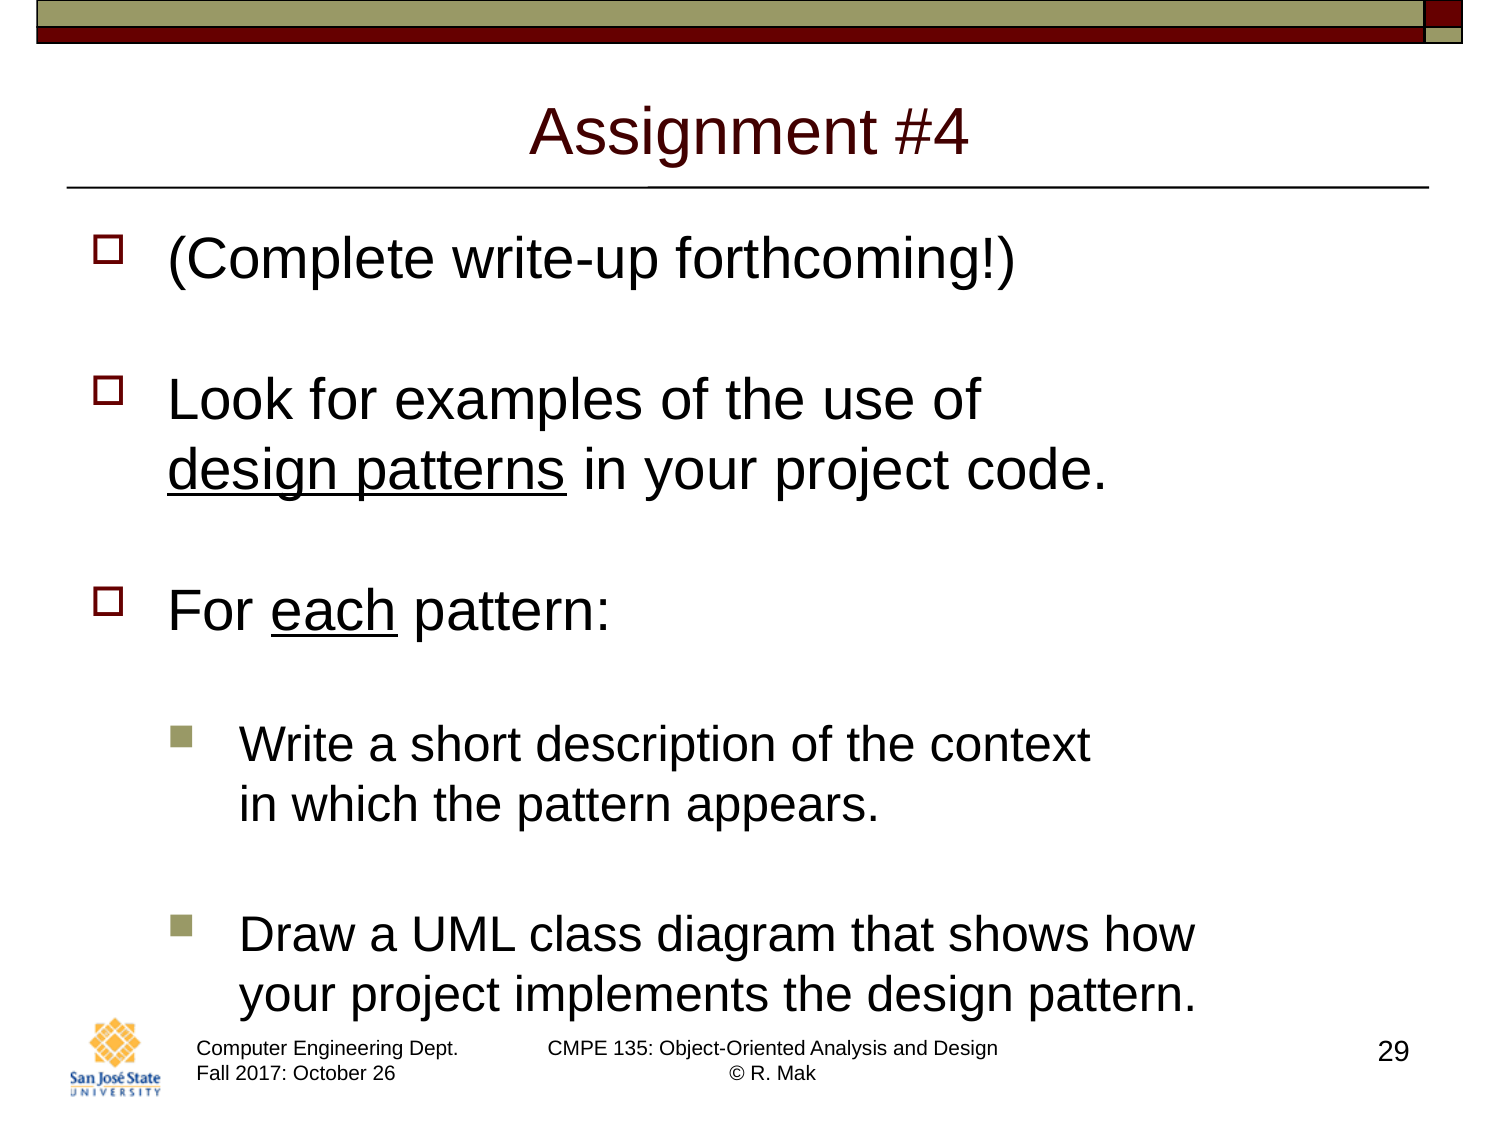

# Assignment #4
(Complete write-up forthcoming!)

Look for examples of the use of
design patterns in your project code.

For each pattern:

Write a short description of the context
in which the pattern appears.

Draw a UML class diagram that shows how
your project implements the design pattern.

29